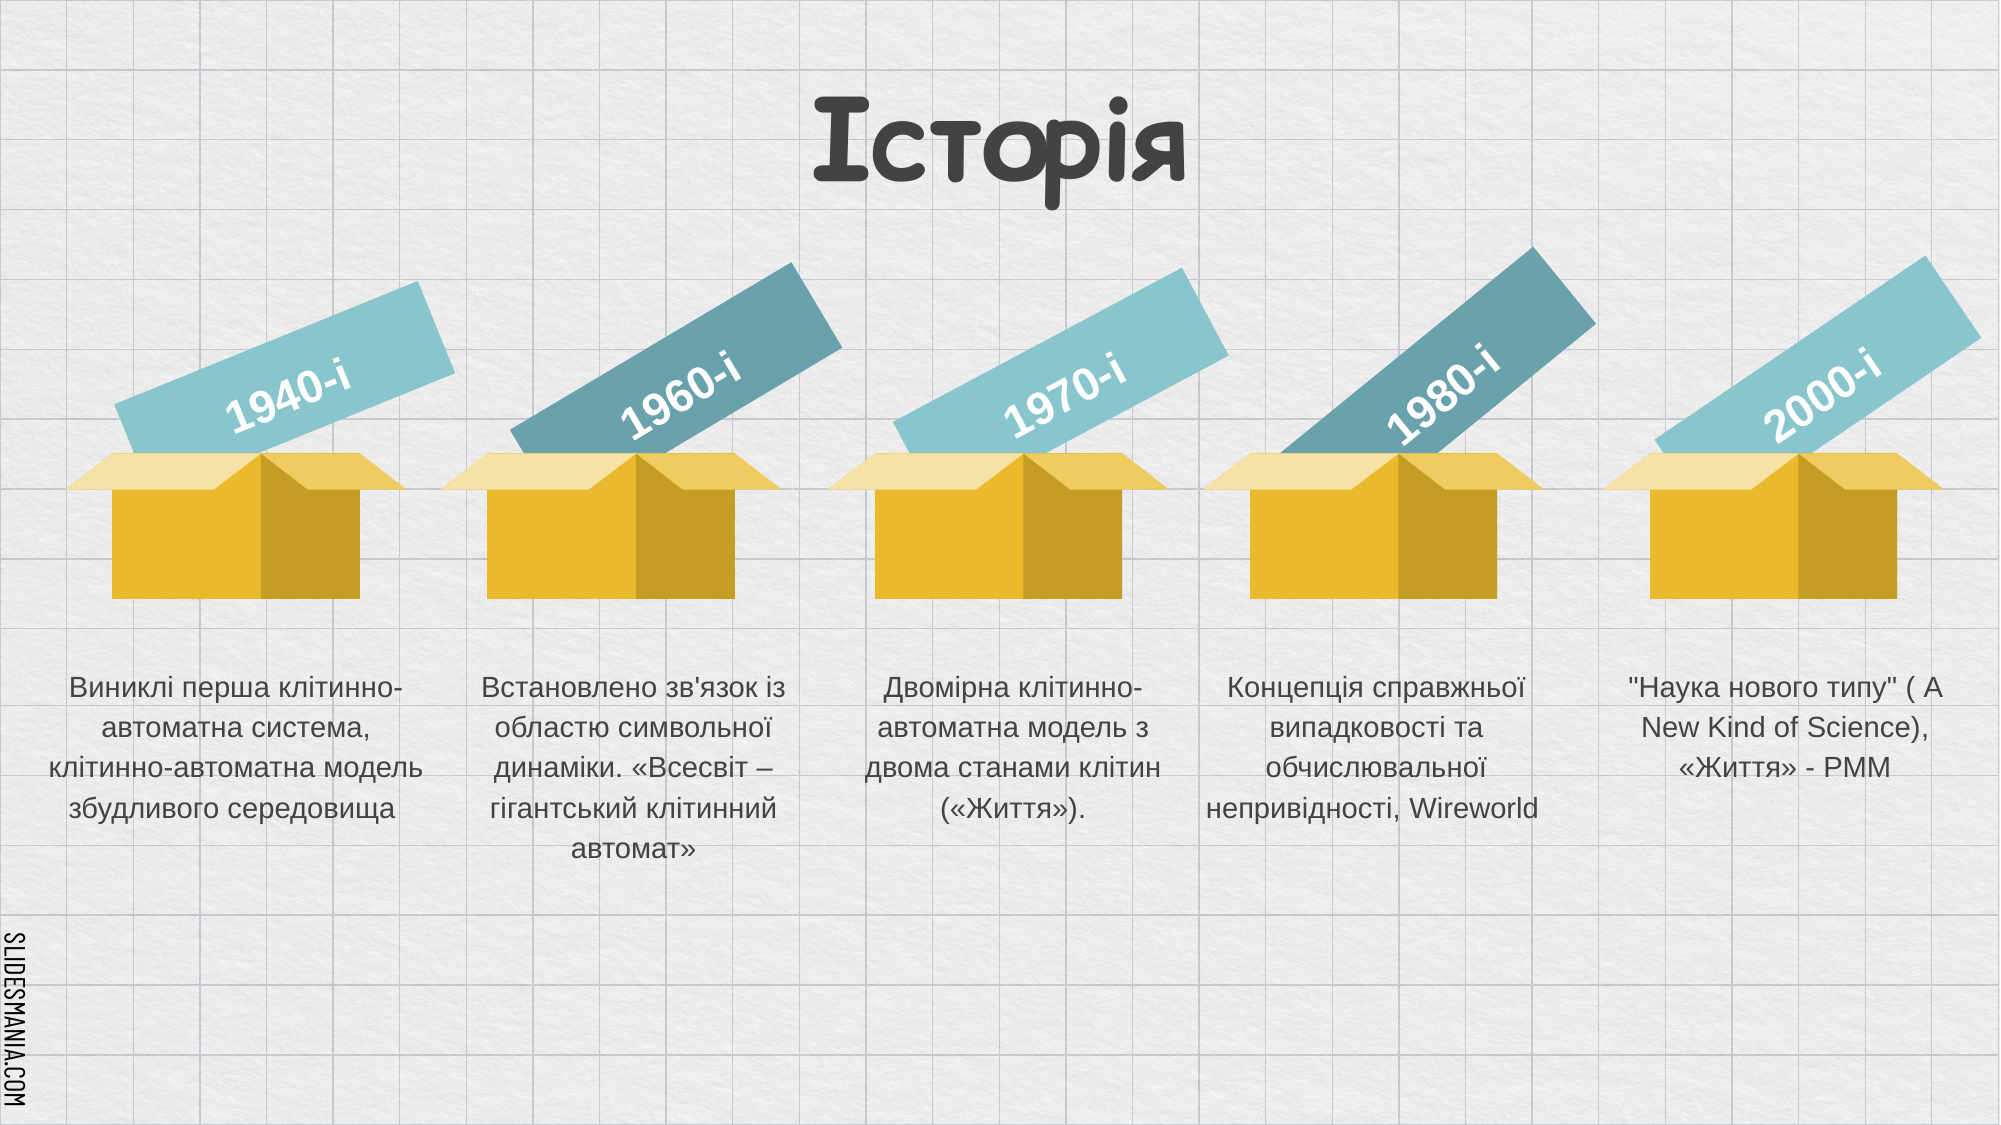

# Історія
1980-і
1970-і
1940-і
1960-і
2000-і

Виниклі перша клітинно-автоматна система, клітинно-автоматна модель збудливого середовища

Встановлено зв'язок із областю символьної динаміки. «Всесвіт – гігантський клітинний автомат»
Двомірна клітинно-автоматна модель з двома станами клітин («Життя»).
Концепція справжньої випадковості та обчислювальної непривідності, Wireworld
"Наука нового типу" ( A New Kind of Science), «Життя» - РММ